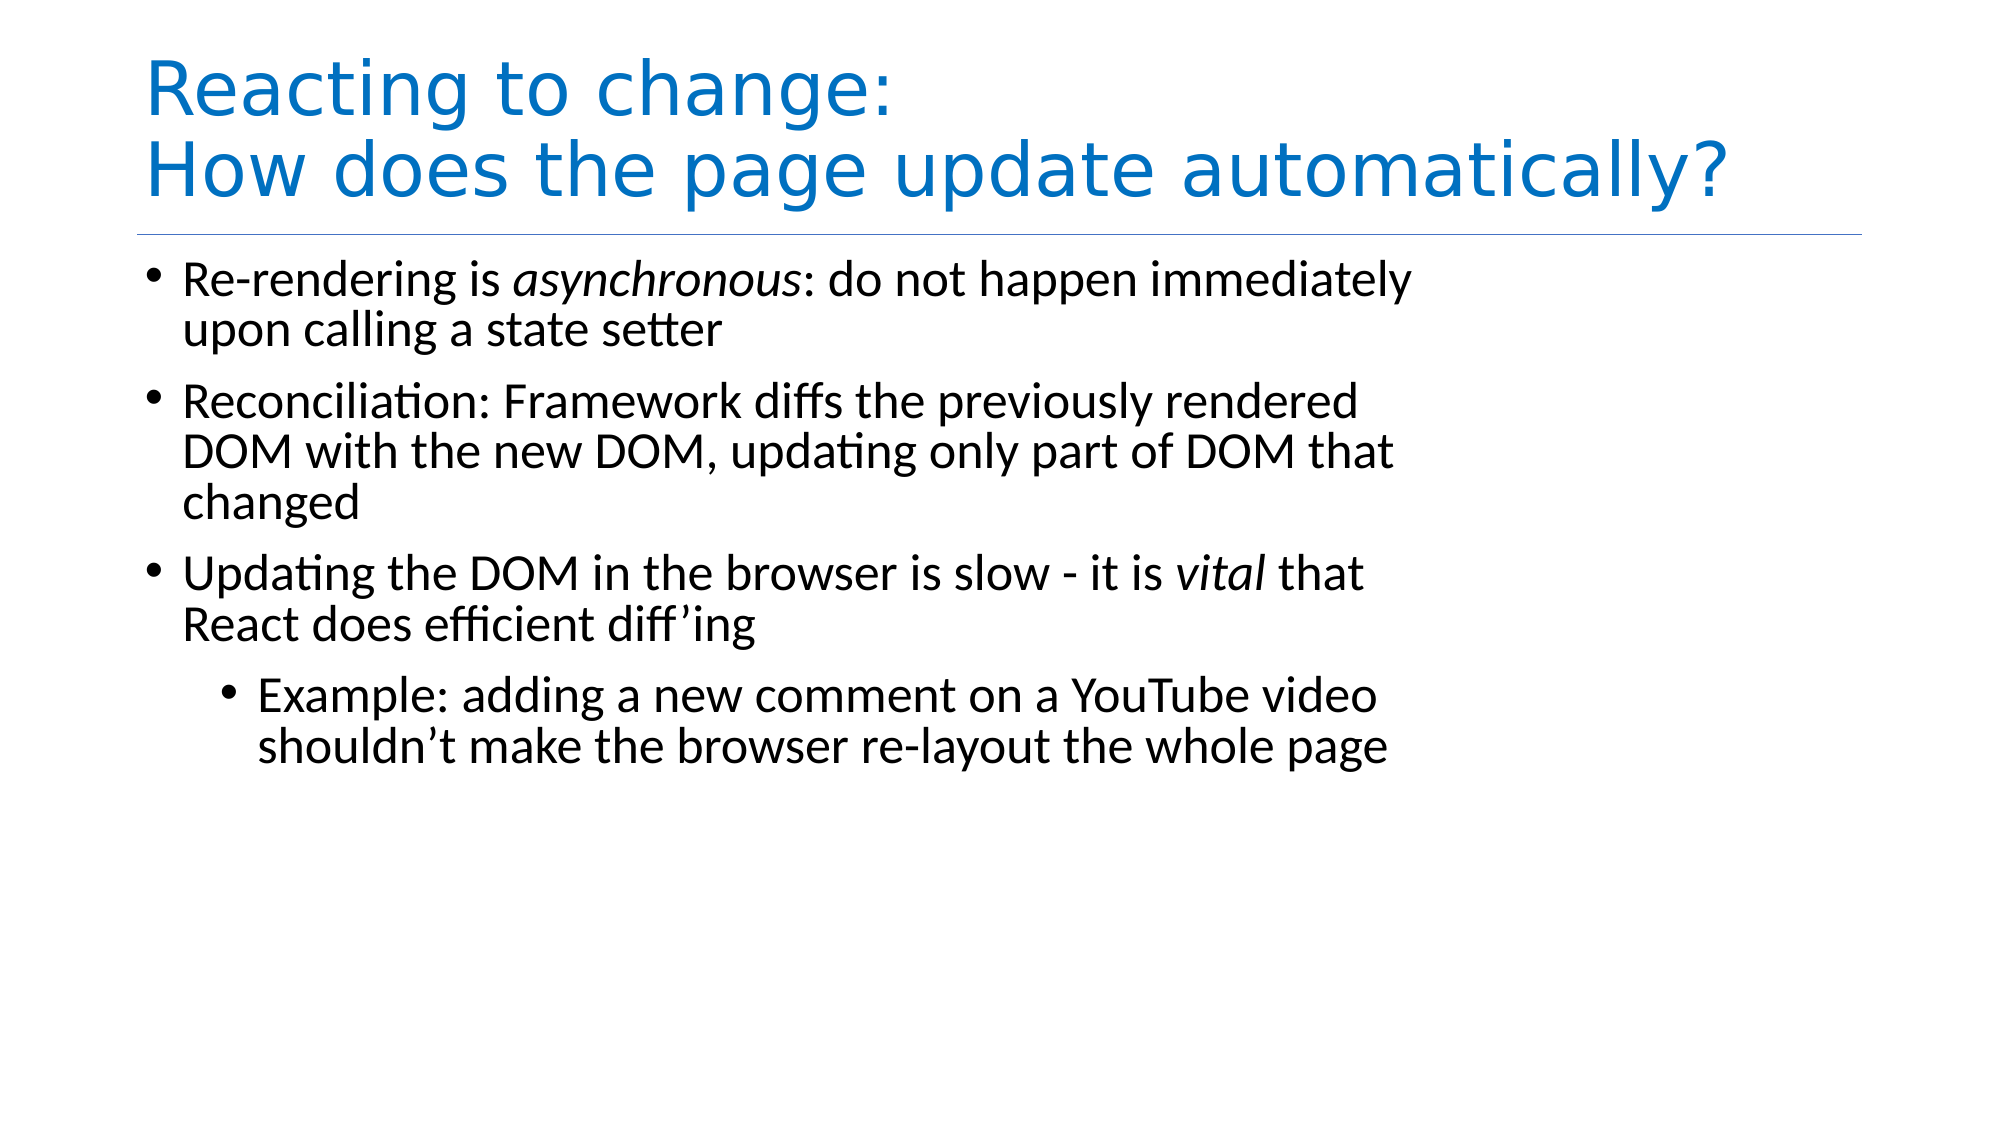

# Reacting to change: How does the page update automatically?
Re-rendering is asynchronous: do not happen immediately upon calling a state setter
Reconciliation: Framework diffs the previously rendered DOM with the new DOM, updating only part of DOM that changed
Updating the DOM in the browser is slow - it is vital that React does efficient diff’ing
Example: adding a new comment on a YouTube video shouldn’t make the browser re-layout the whole page